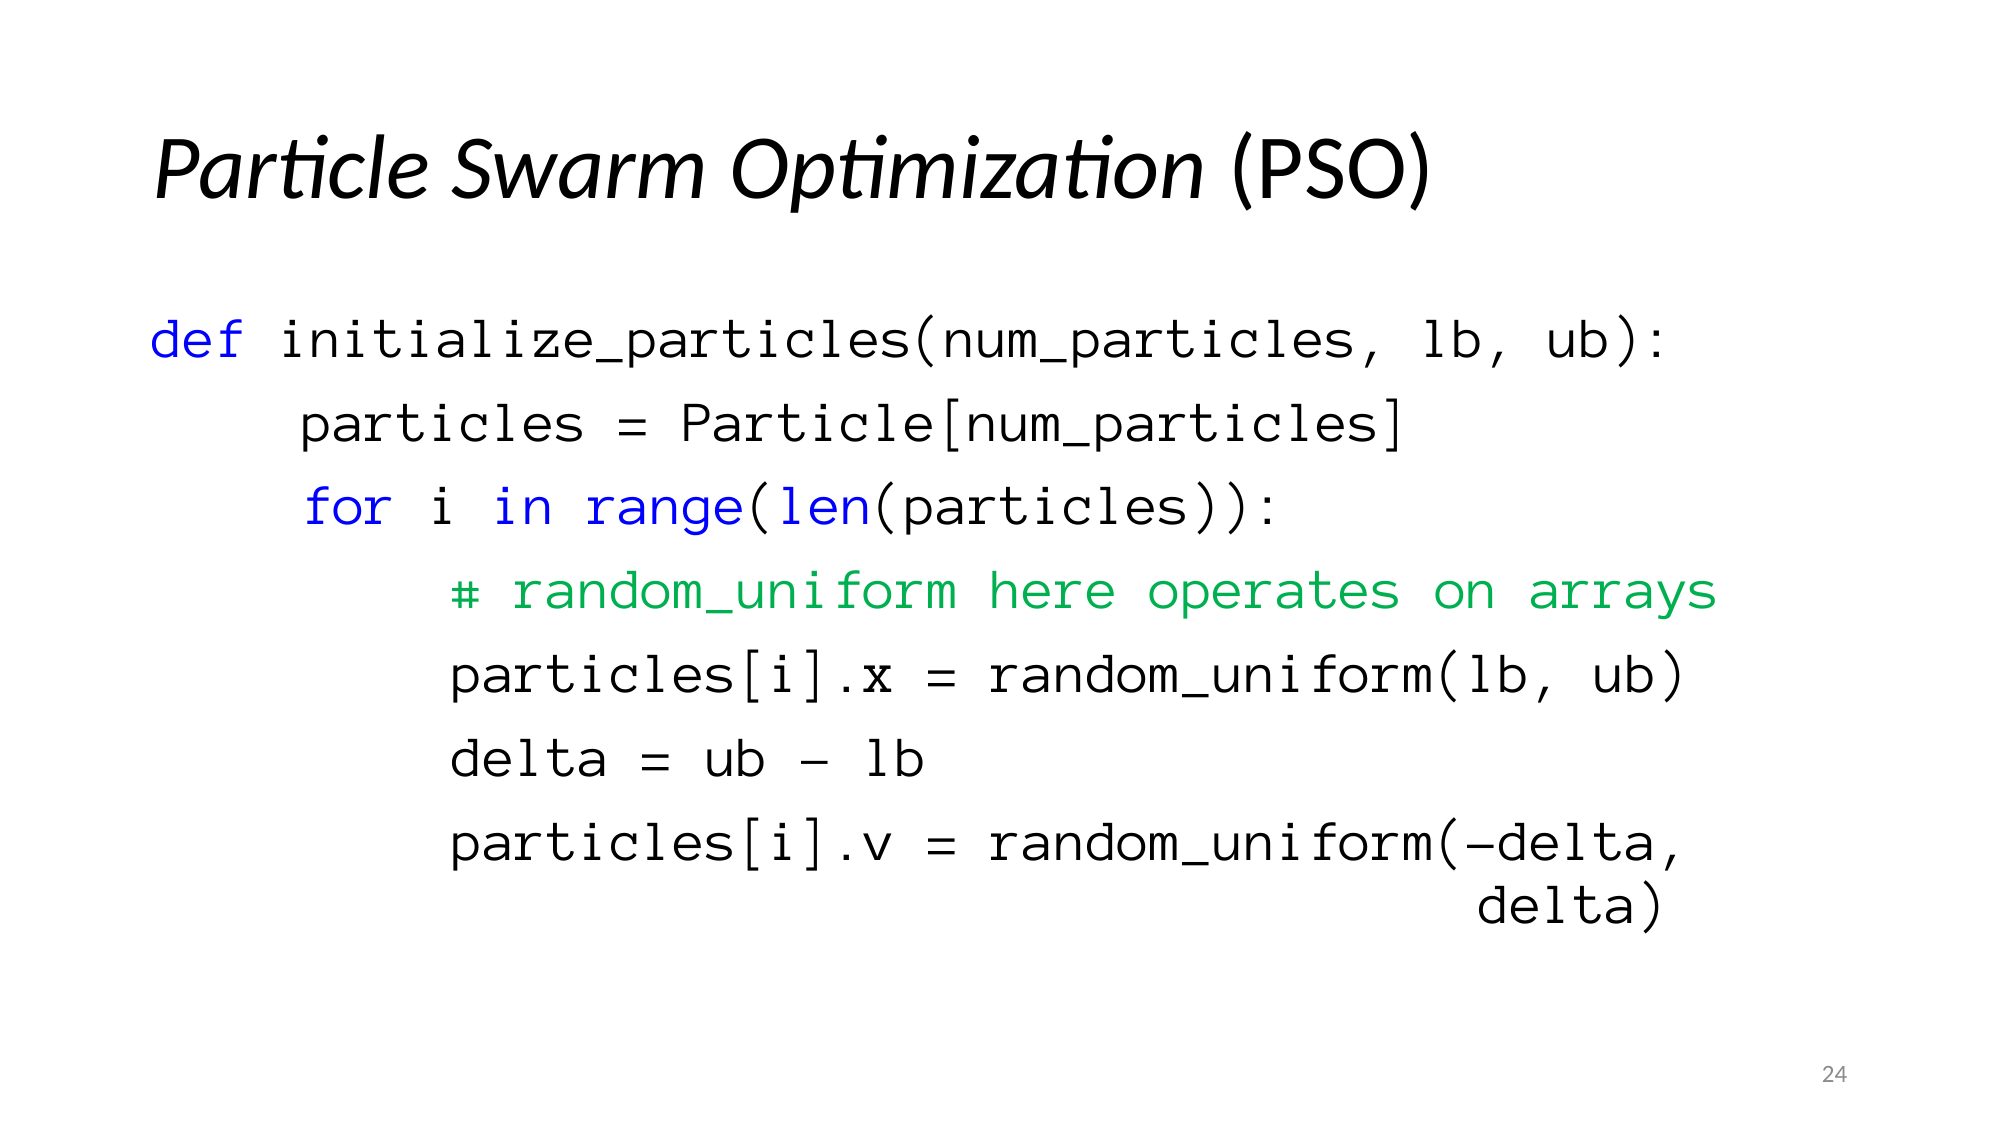

# Particle Swarm Optimization (PSO)
def initialize_particles(num_particles, lb, ub):
	particles = Particle[num_particles]
	for i in range(len(particles)):
		# random_uniform here operates on arrays
		particles[i].x = random_uniform(lb, ub)
		delta = ub – lb
		particles[i].v = random_uniform(-delta, 									    delta)
24